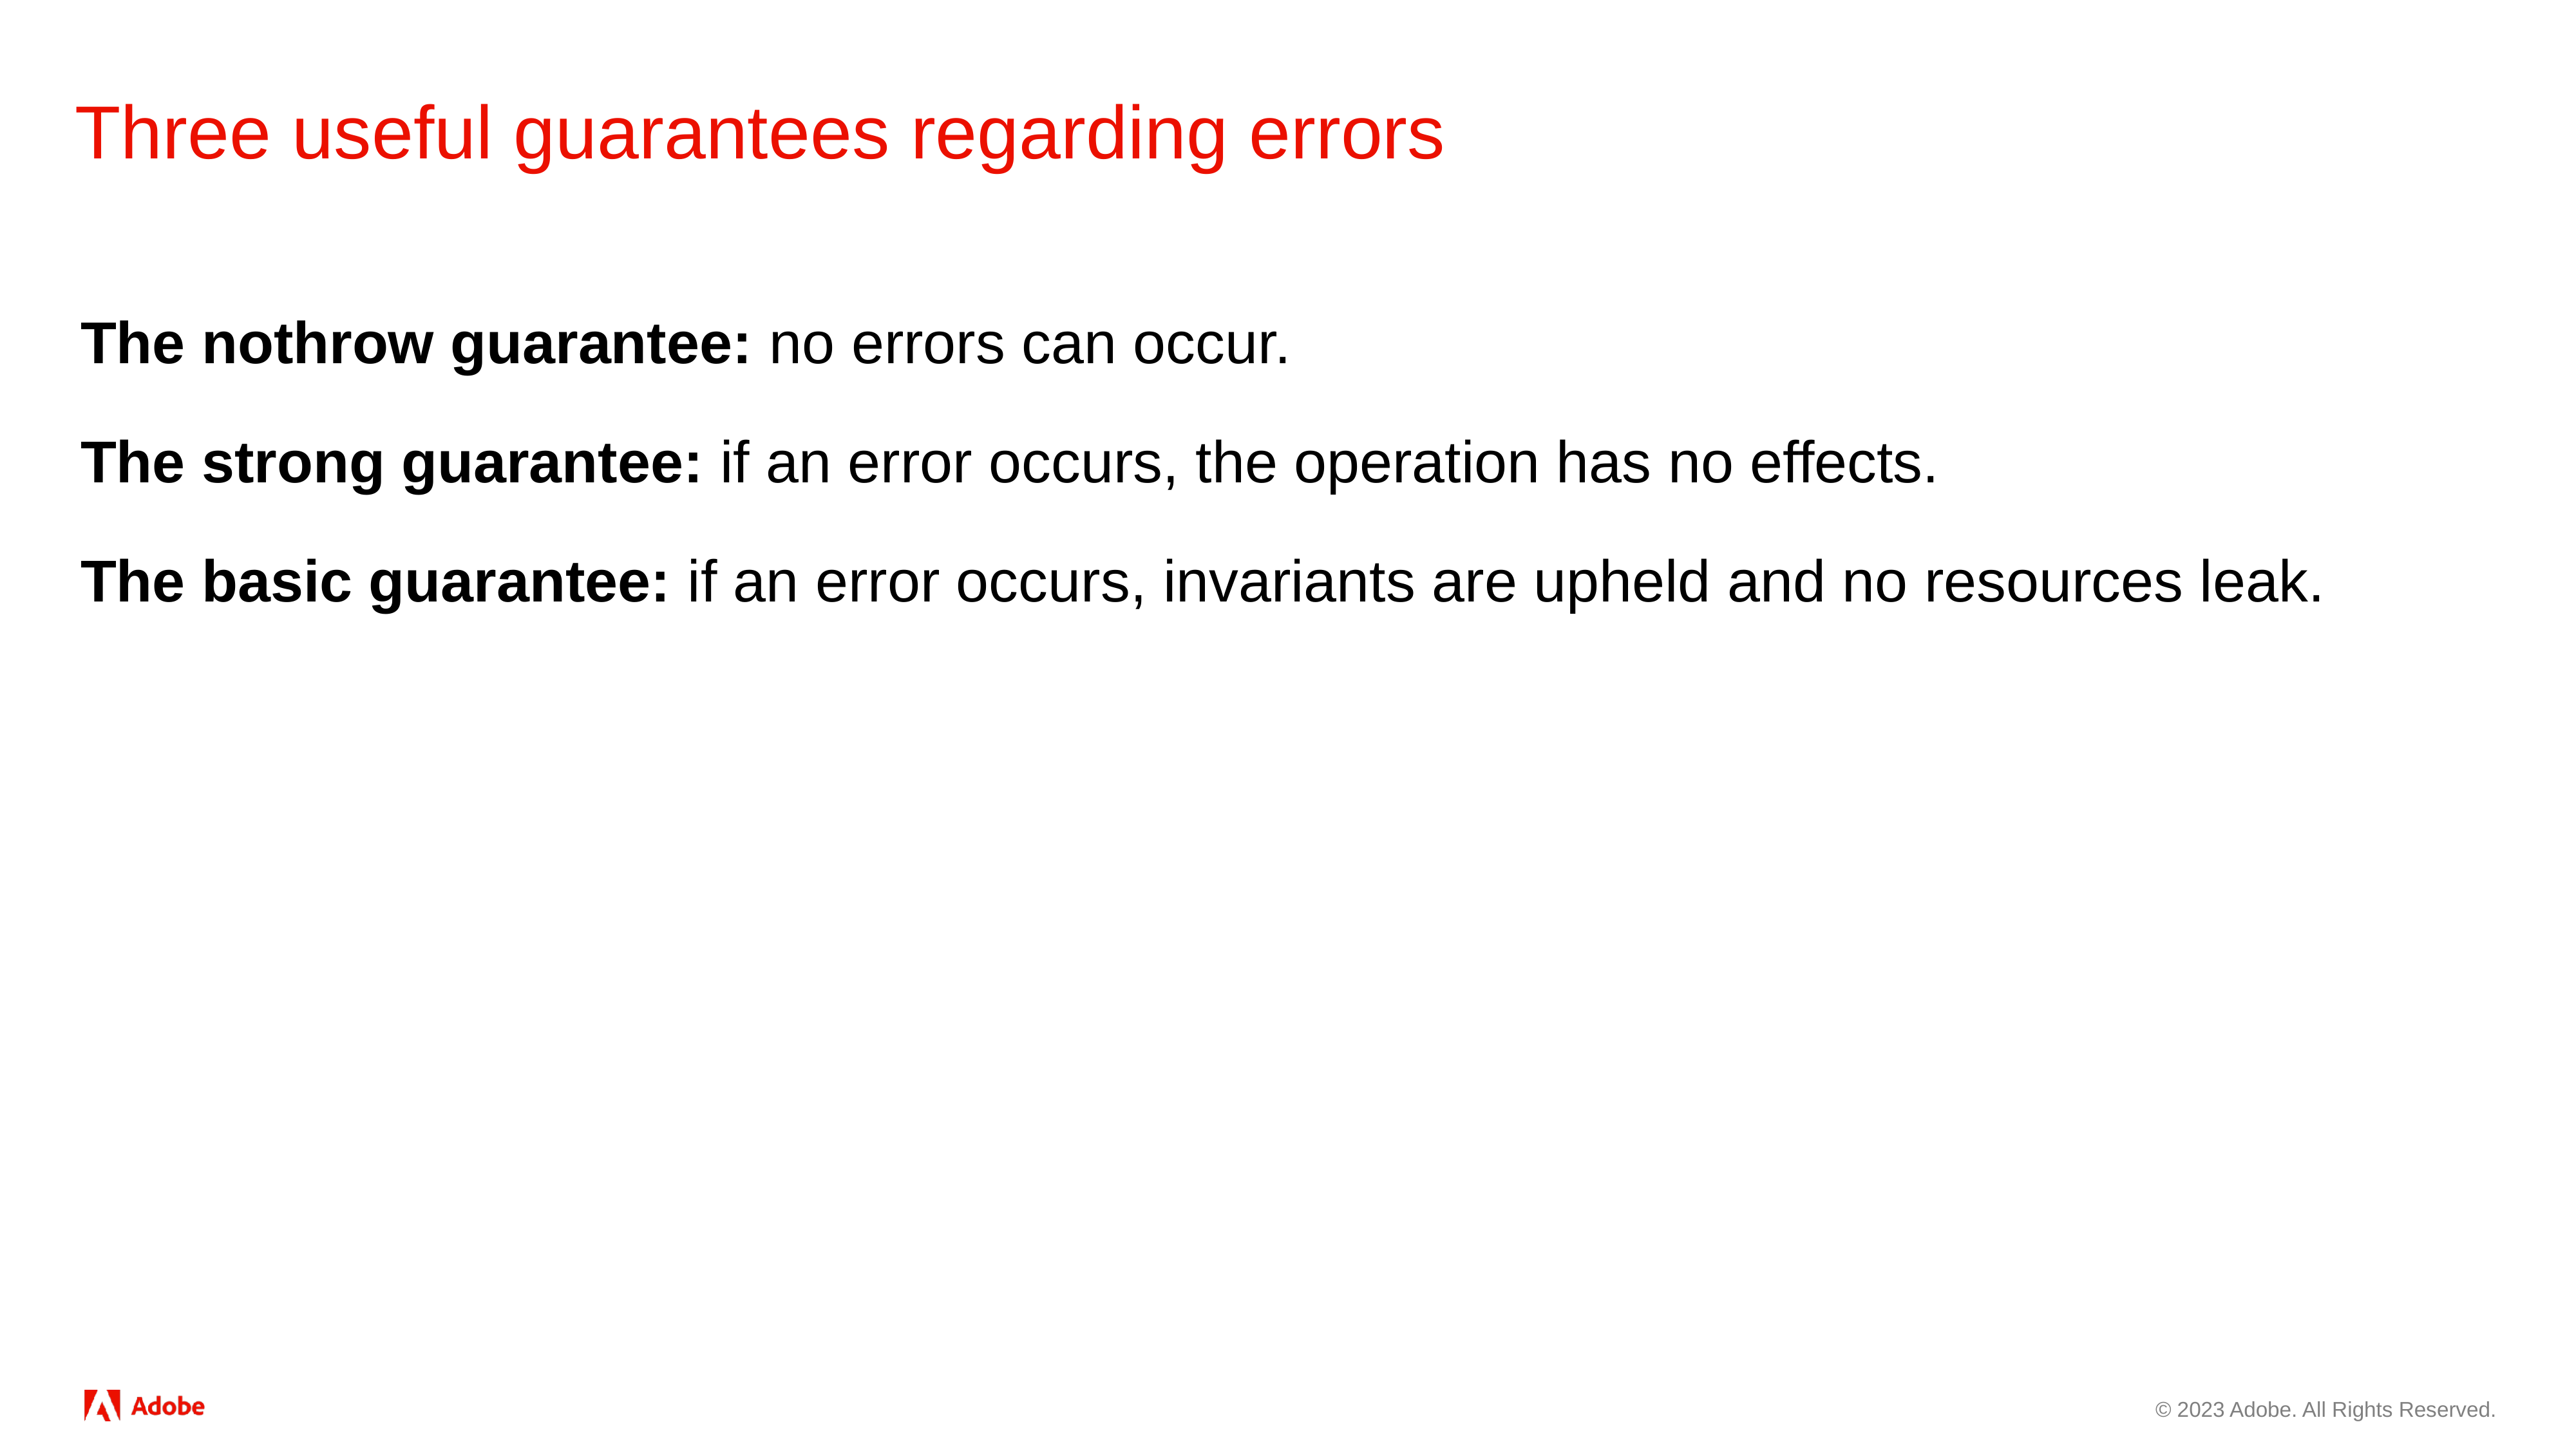

# Three useful guarantees regarding errors
The nothrow guarantee: no errors can occur.
The strong guarantee: if an error occurs, the operation has no effects.
The basic guarantee: if an error occurs, invariants are upheld and no resources leak.
114